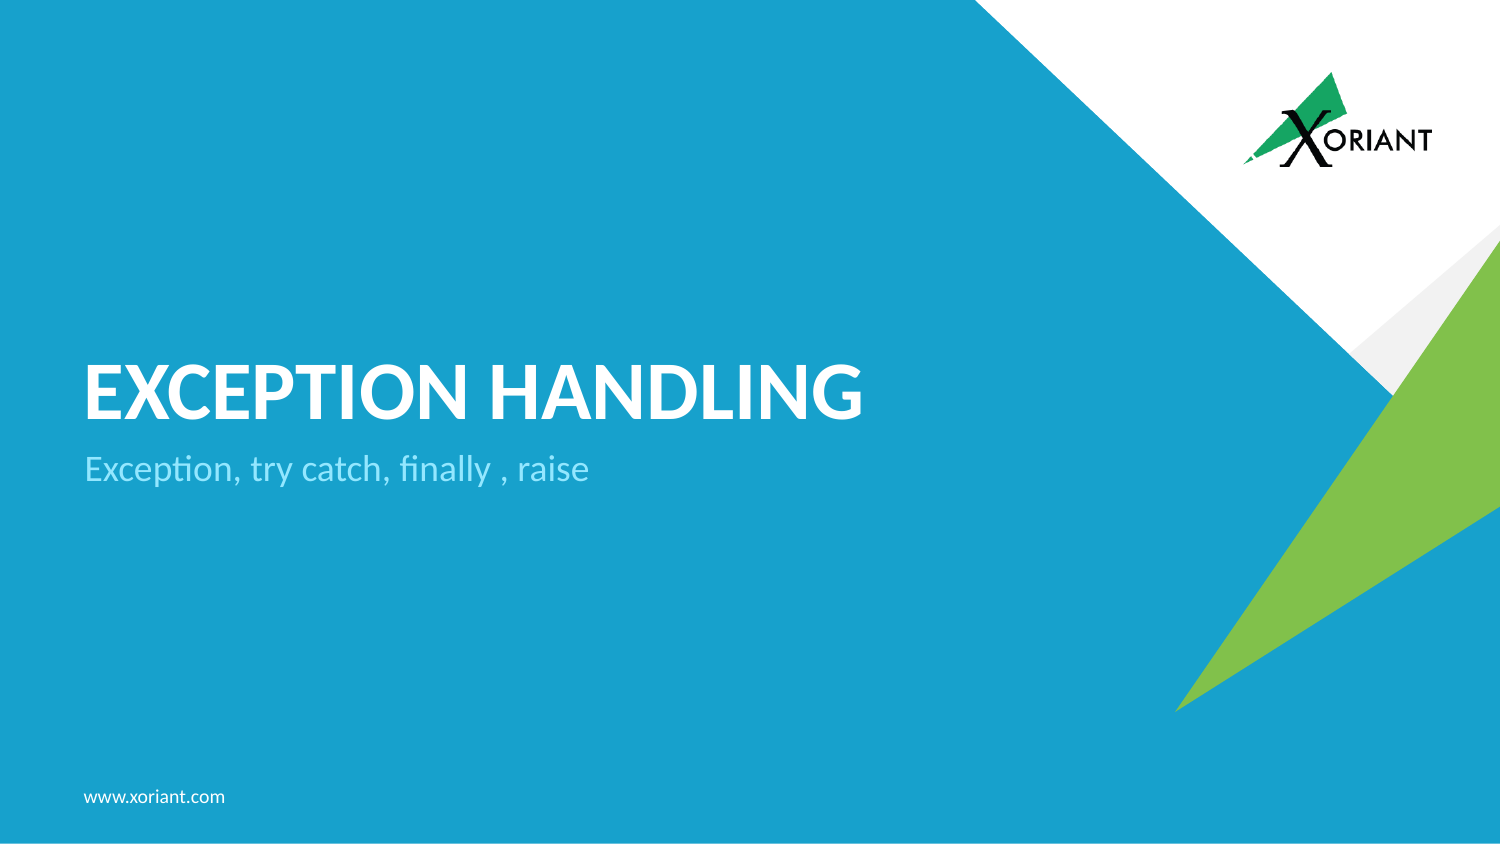

# Exception Handling
Exception, try catch, finally , raise